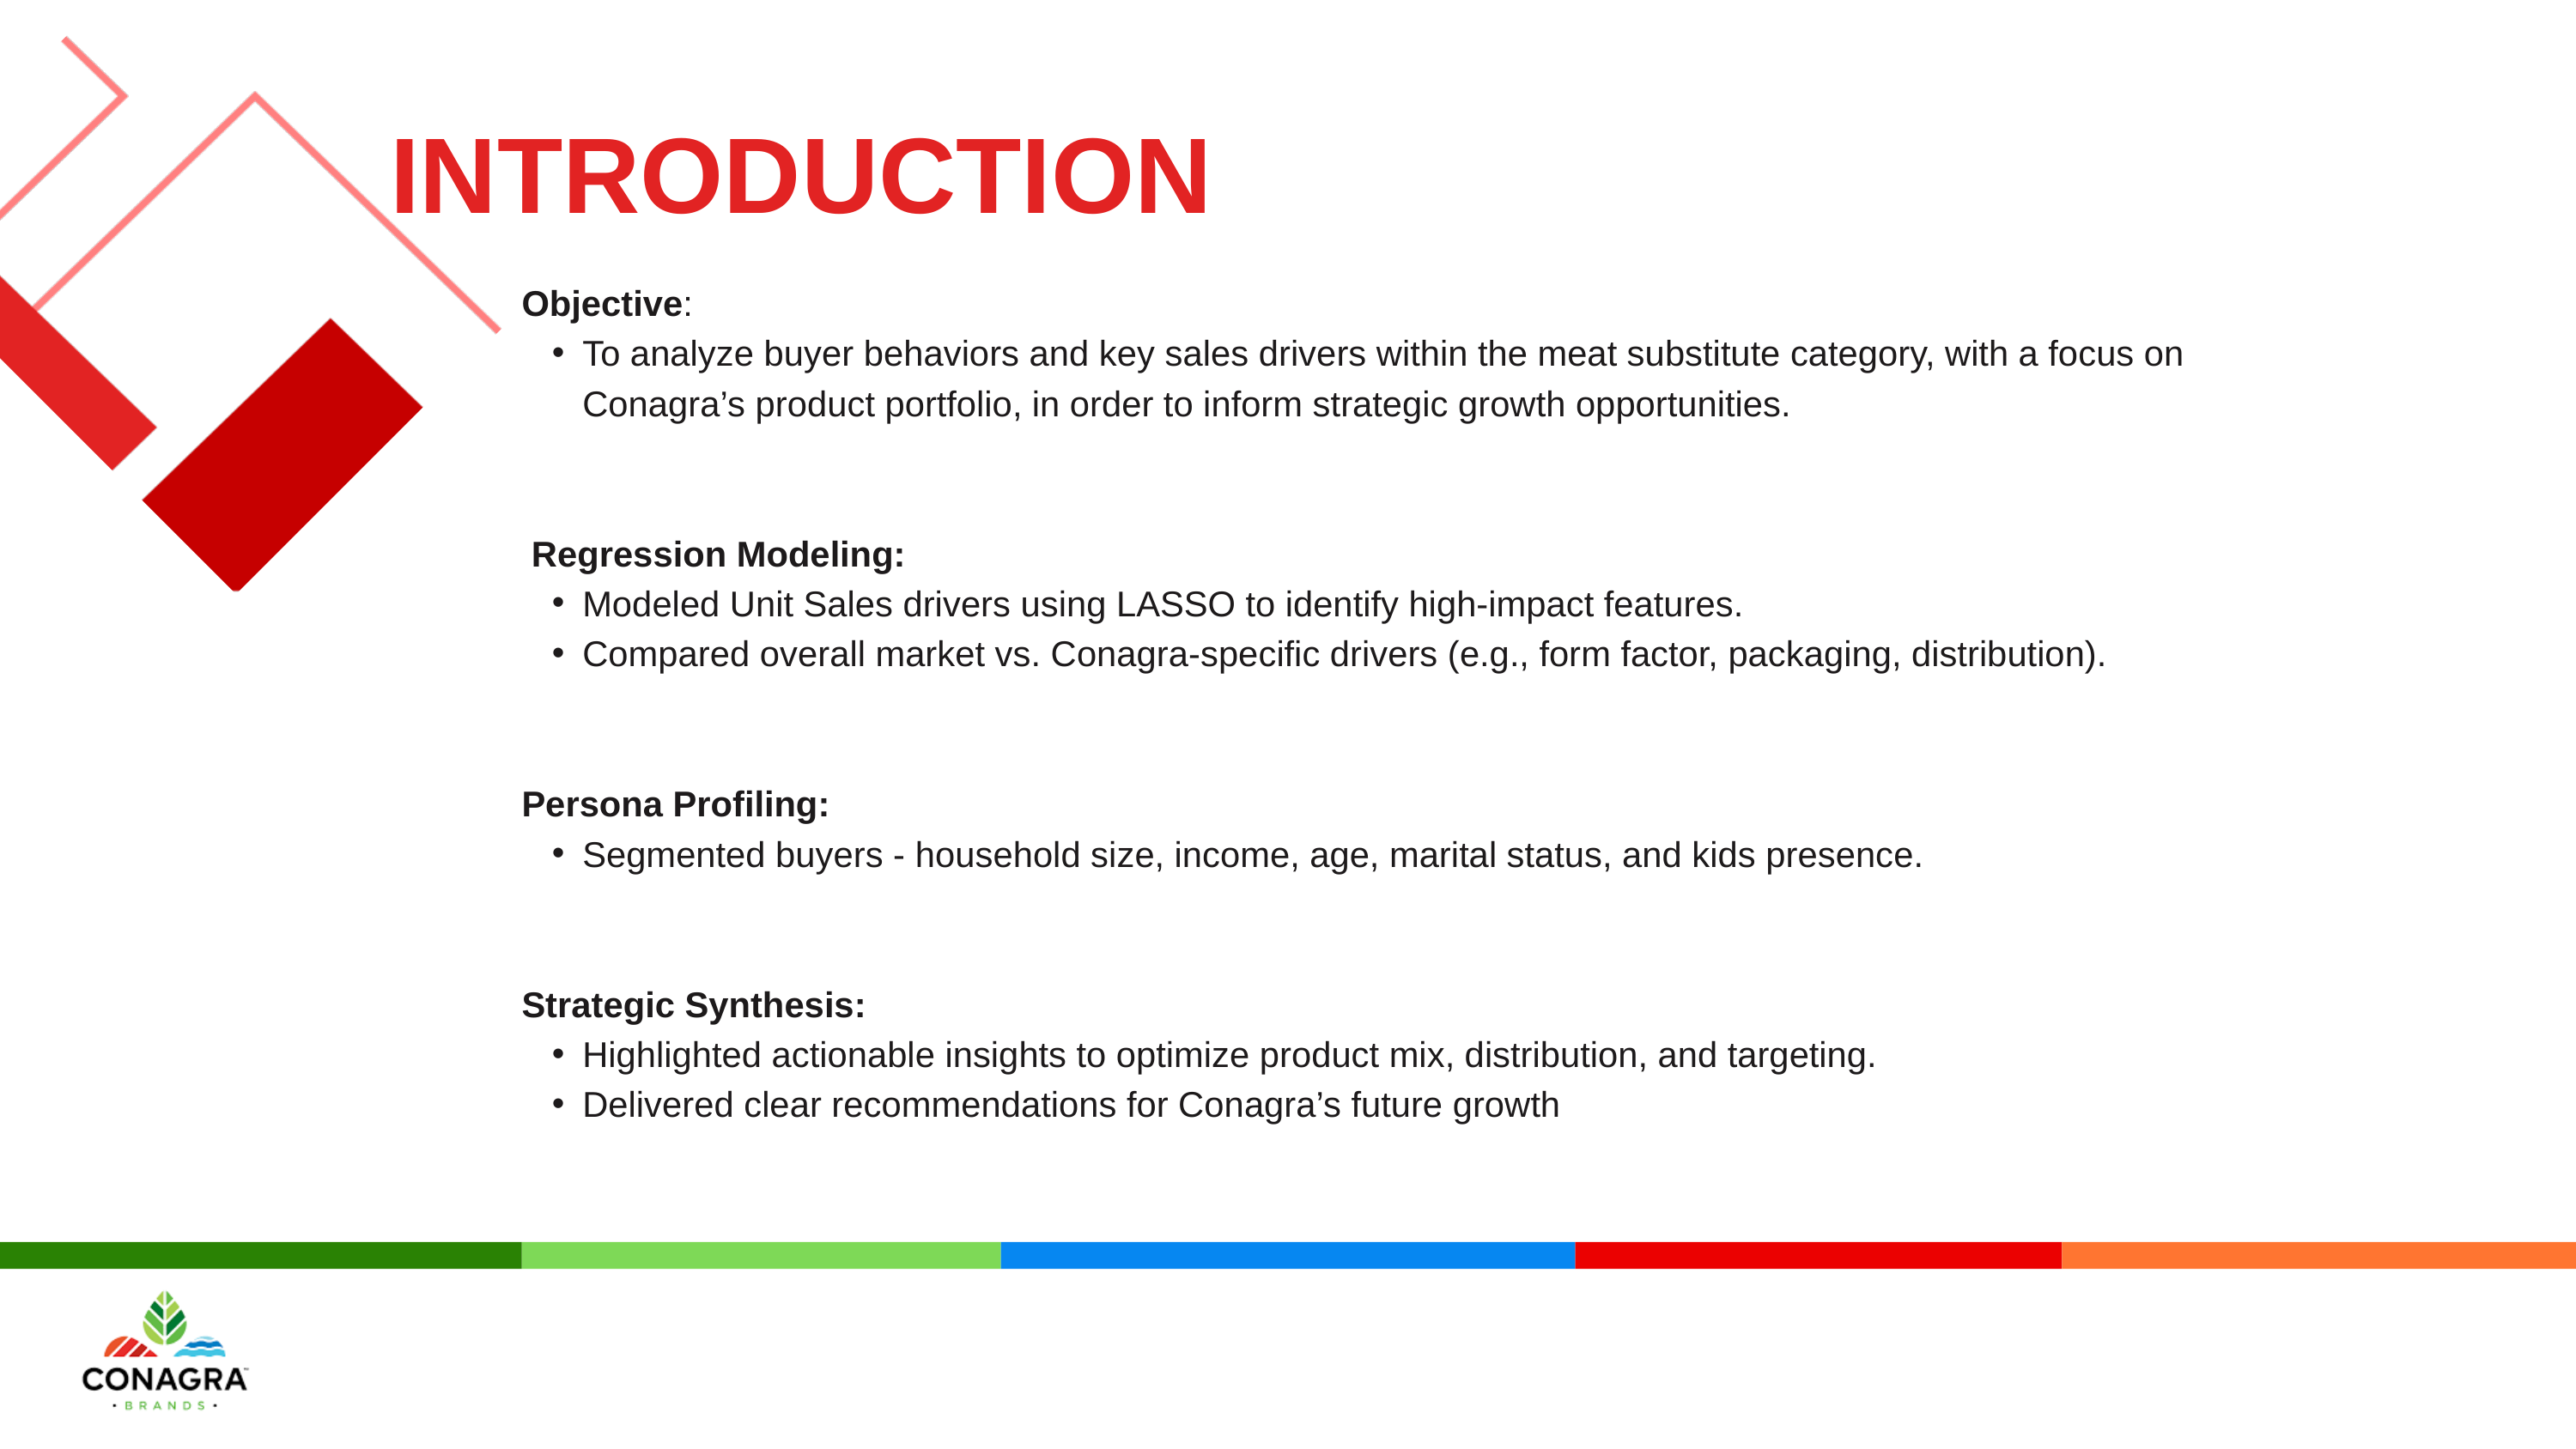

INTRODUCTION
Objective:
To analyze buyer behaviors and key sales drivers within the meat substitute category, with a focus on Conagra’s product portfolio, in order to inform strategic growth opportunities.

 Regression Modeling:
Modeled Unit Sales drivers using LASSO to identify high-impact features.
Compared overall market vs. Conagra-specific drivers (e.g., form factor, packaging, distribution).

Persona Profiling:
Segmented buyers - household size, income, age, marital status, and kids presence.

Strategic Synthesis:
Highlighted actionable insights to optimize product mix, distribution, and targeting.
Delivered clear recommendations for Conagra’s future growth